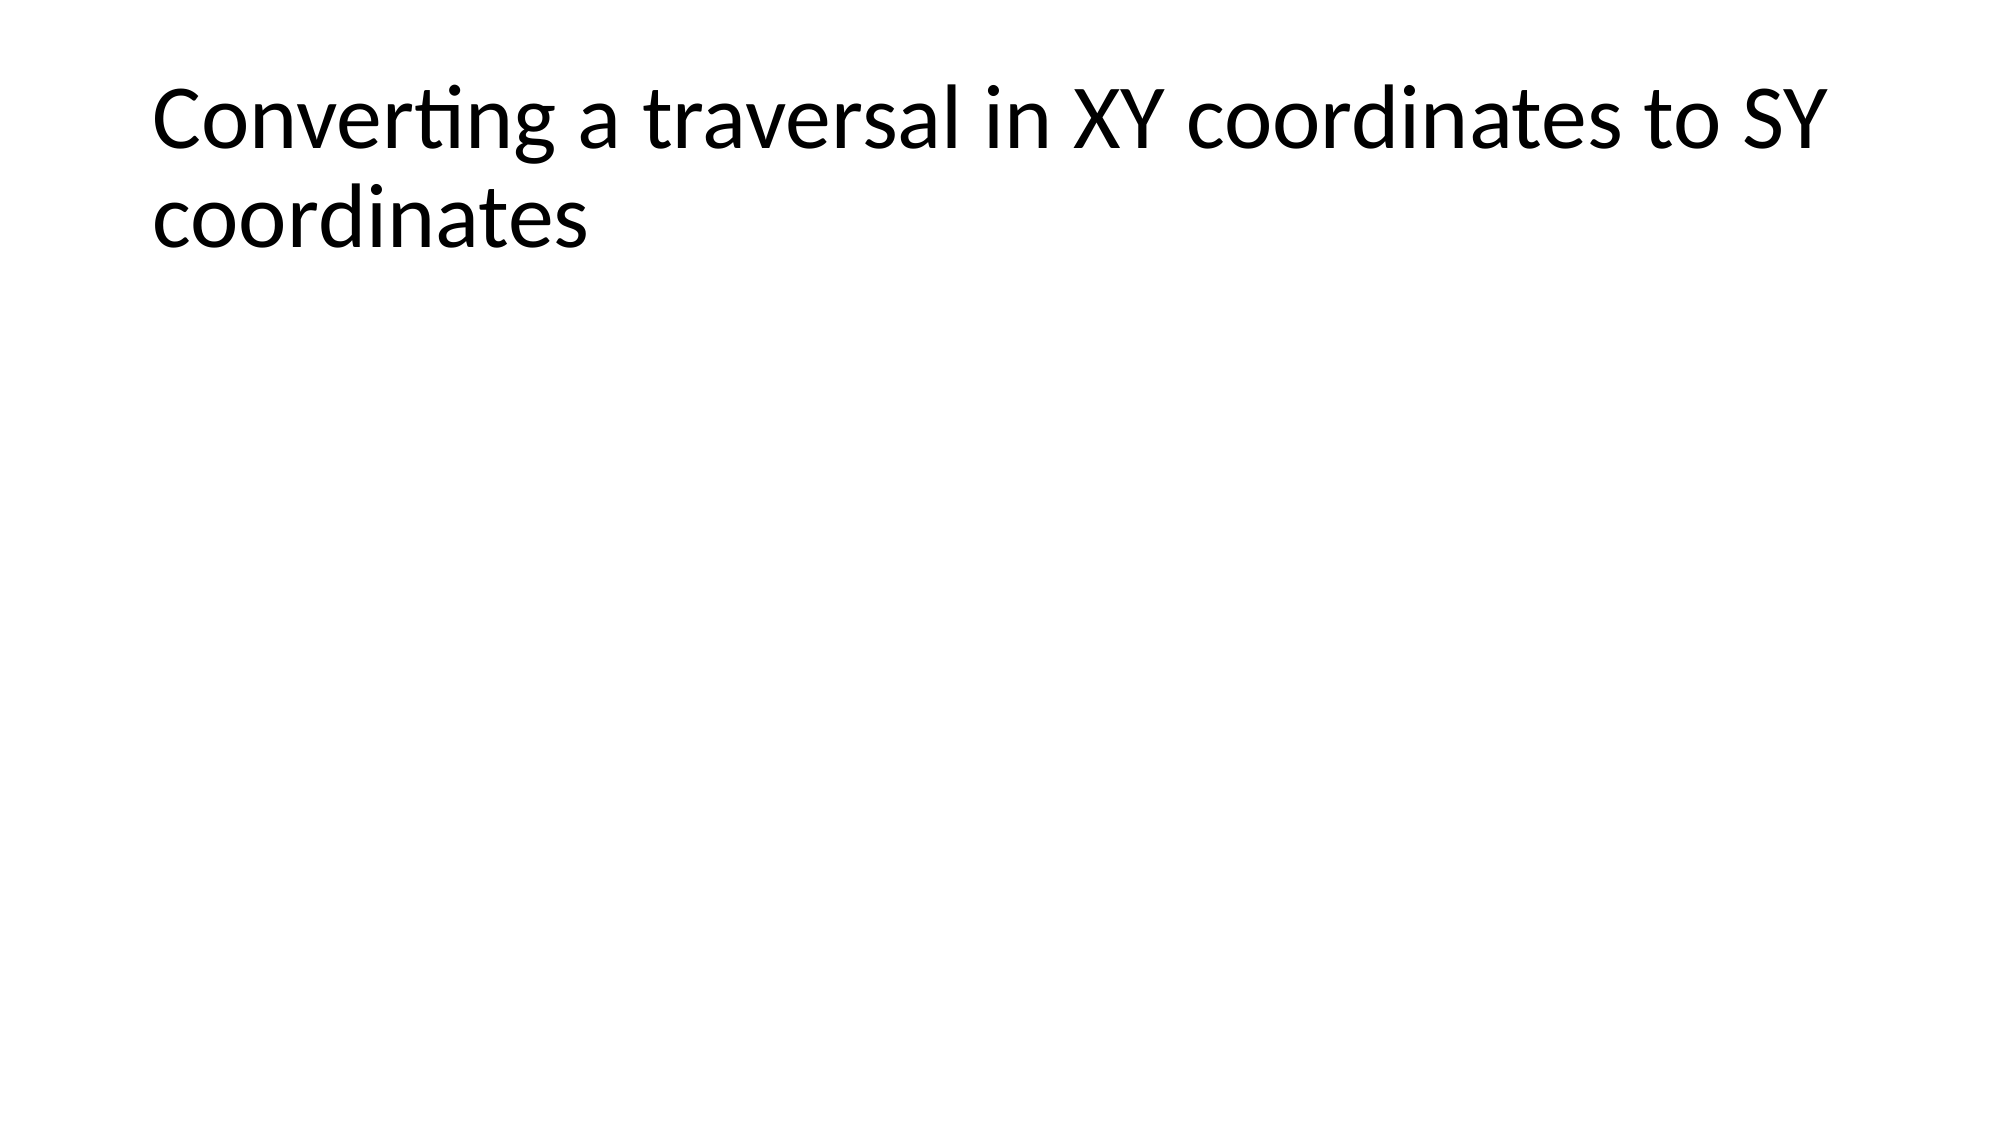

# Converting a traversal in XY coordinates to SY coordinates